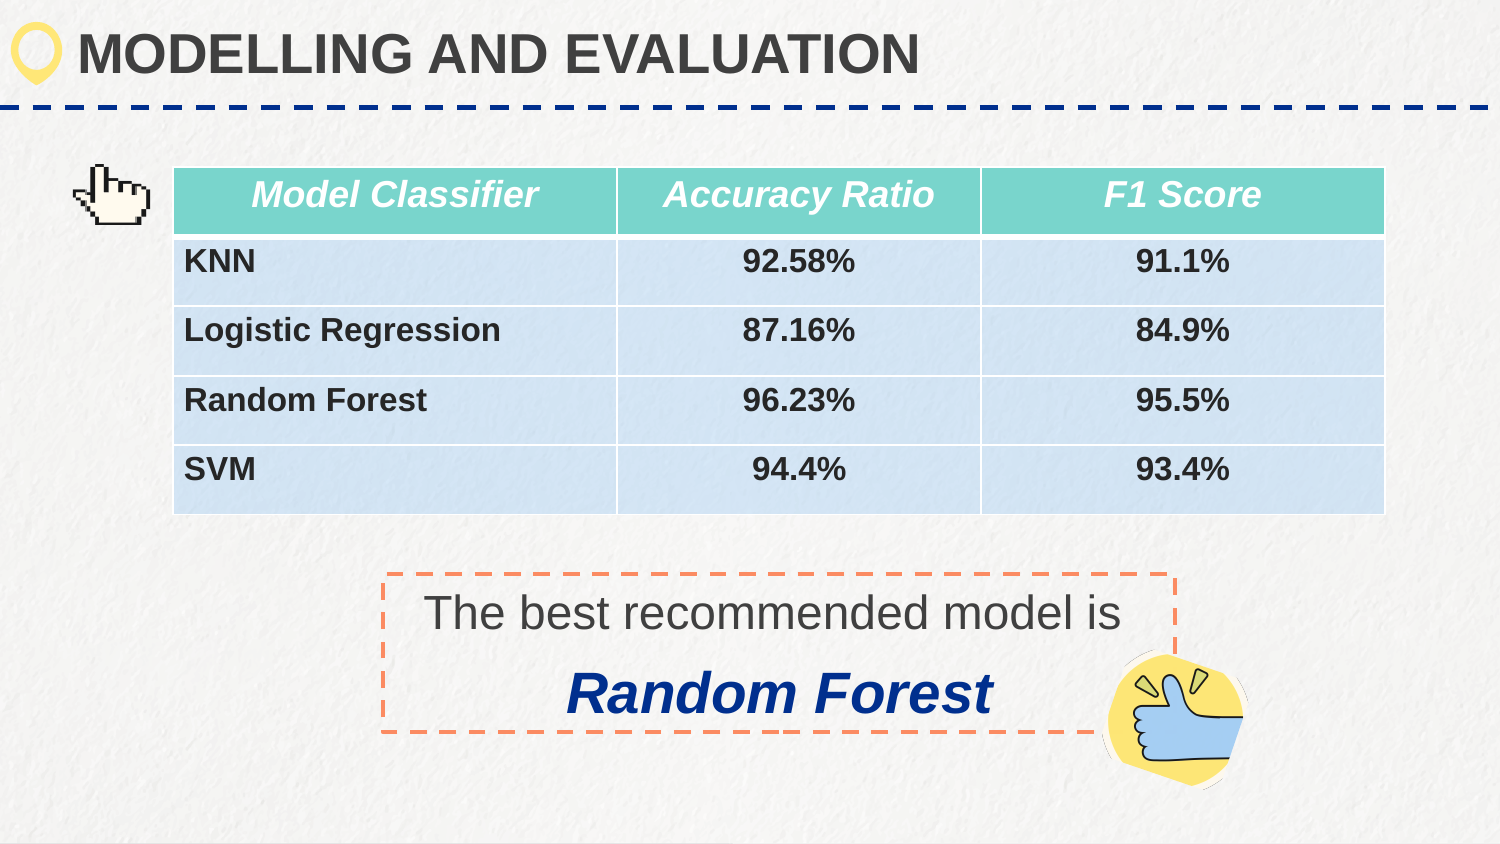

MODELLING AND EVALUATION

| Model Classifier | Accuracy Ratio | F1 Score |
| --- | --- | --- |
| KNN | 92.58% | 91.1% |
| Logistic Regression | 87.16% | 84.9% |
| Random Forest | 96.23% | 95.5% |
| SVM | 94.4% | 93.4% |
The best recommended model is
Random Forest